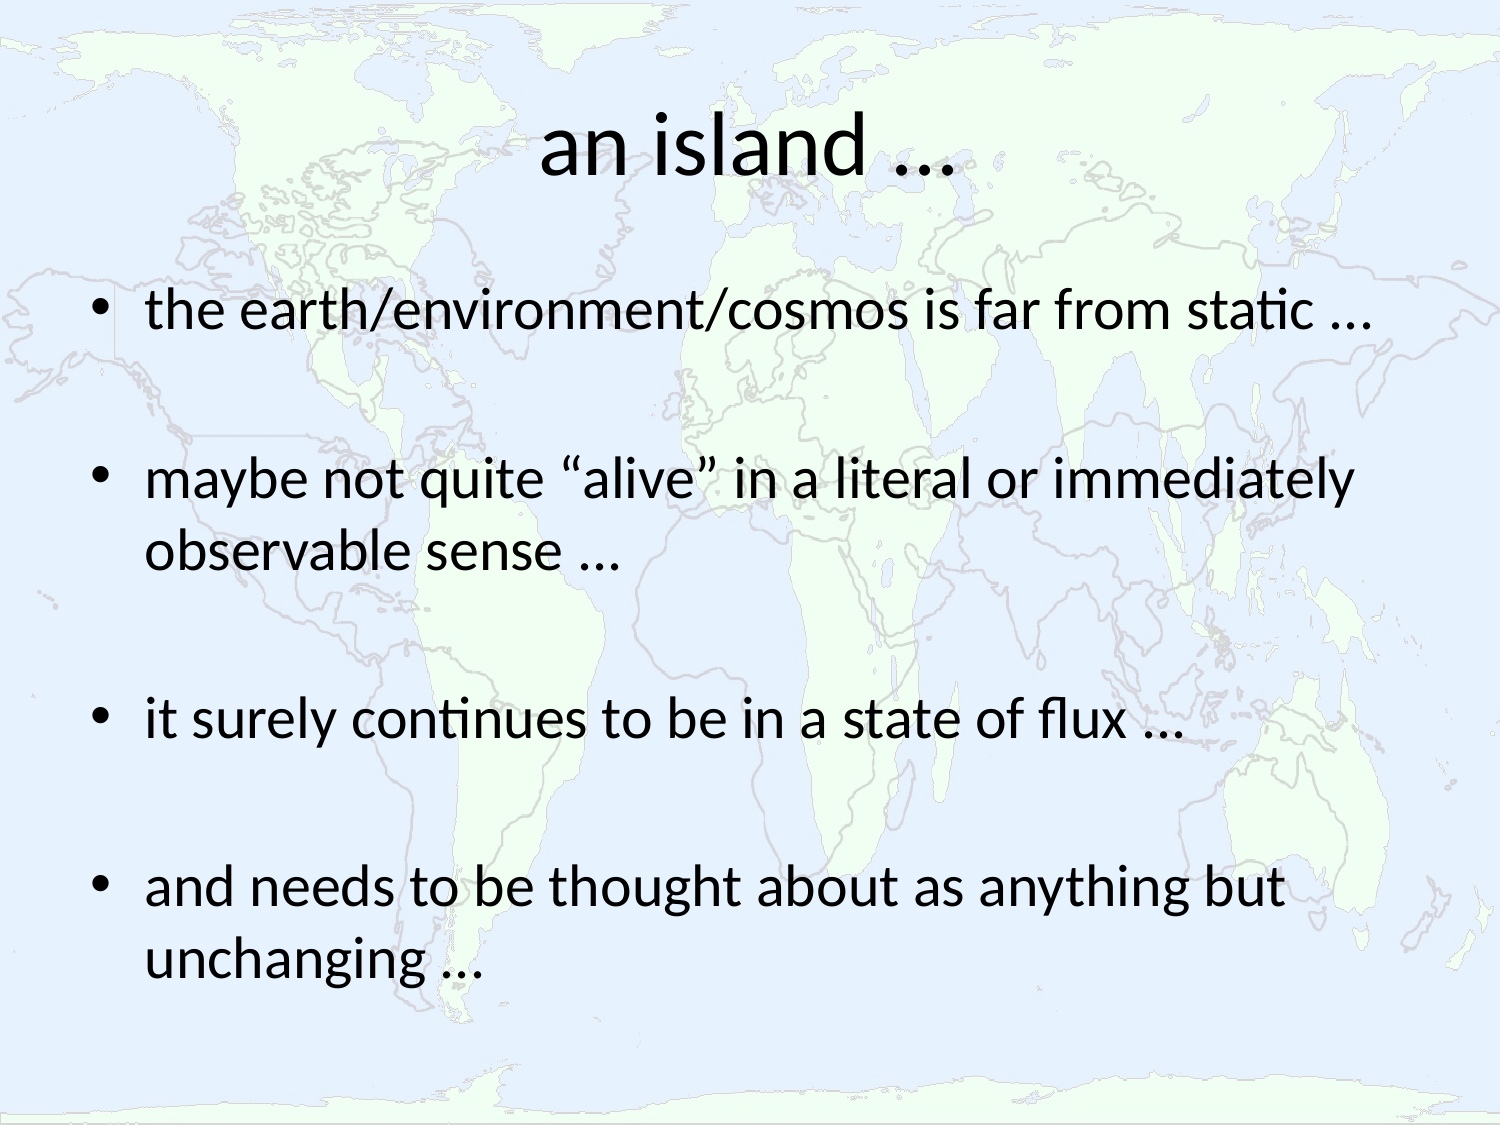

# an island ...
the earth/environment/cosmos is far from static ...

maybe not quite “alive” in a literal or immediately observable sense ...

it surely continues to be in a state of flux ...

and needs to be thought about as anything but unchanging ...